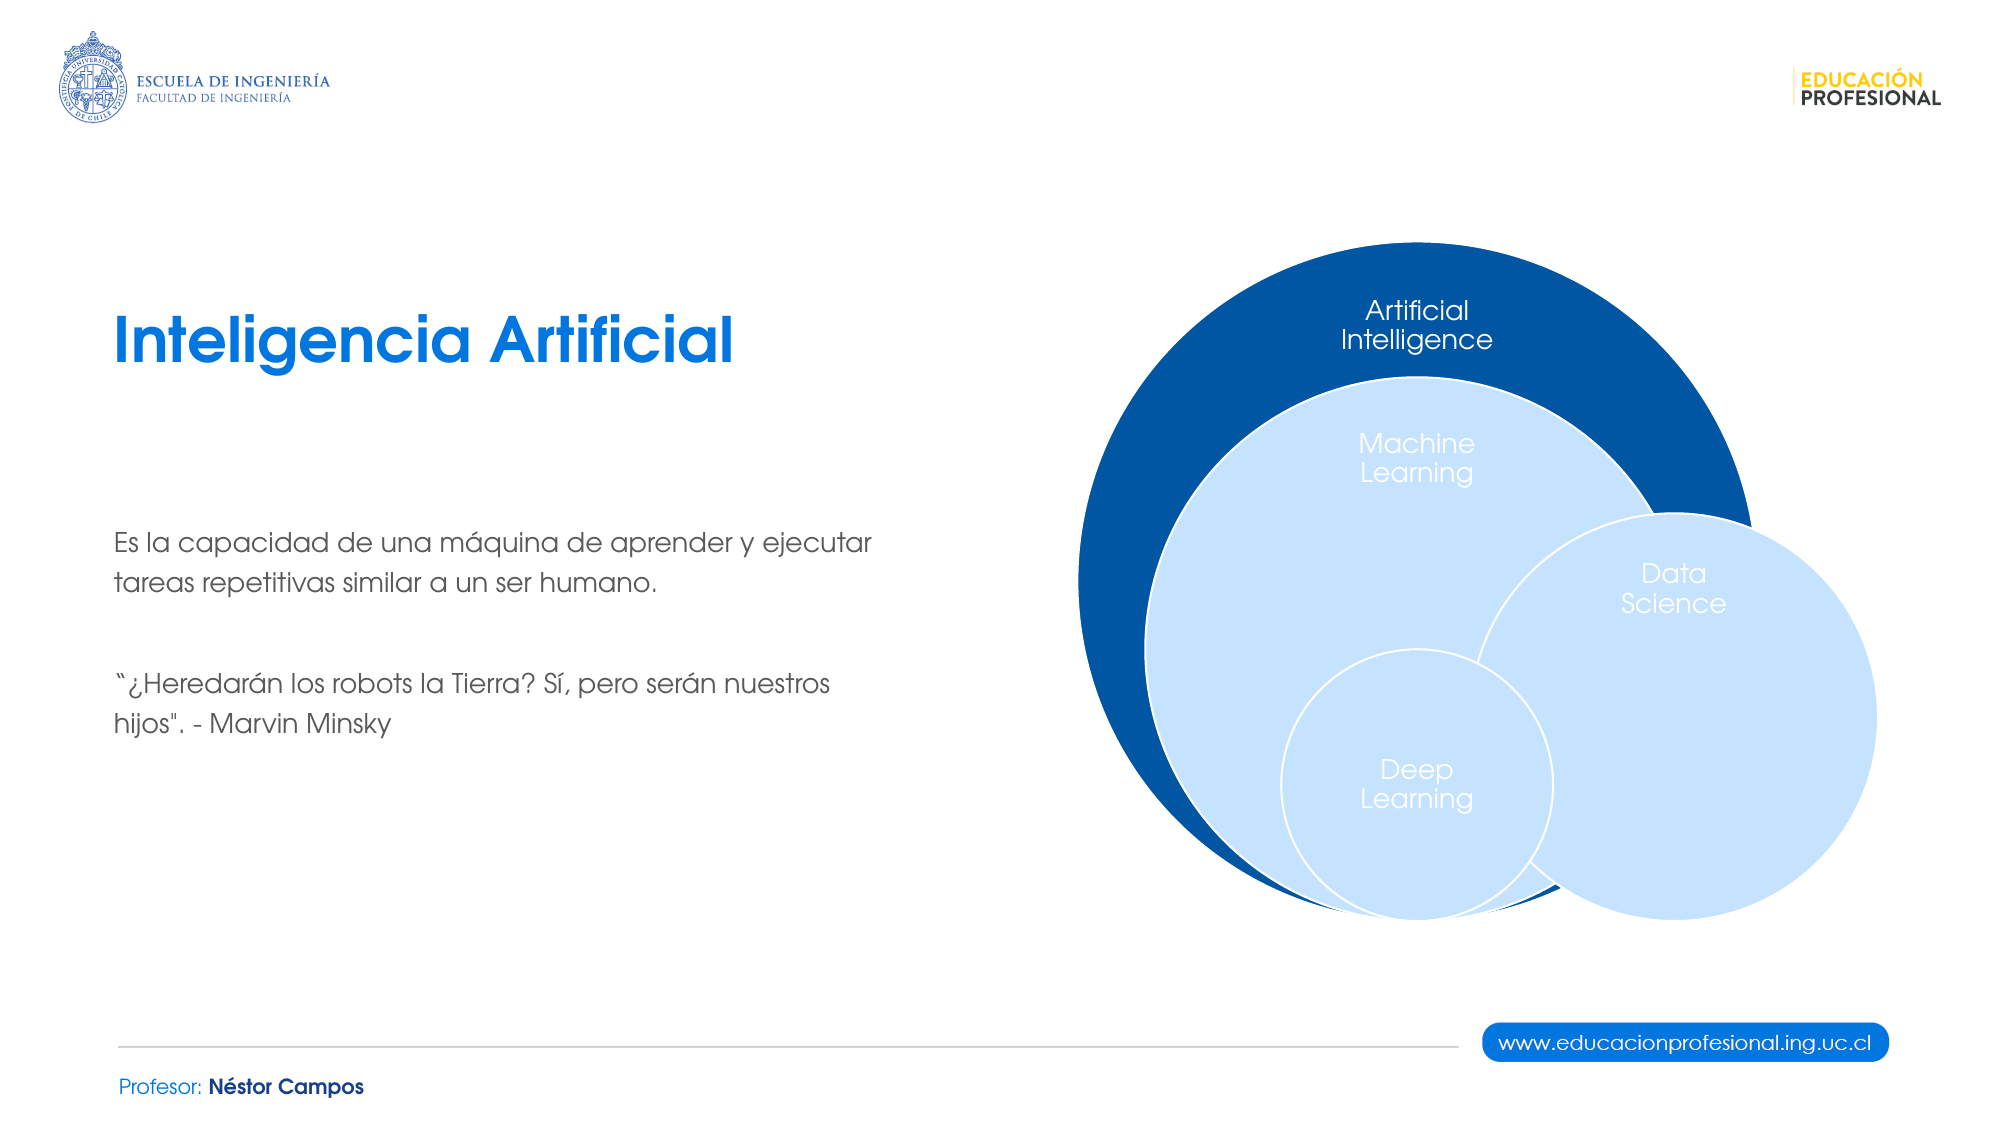

Artificial Intelligence

Machine Learning

Data Science

Deep Learning
# Inteligencia Artificial
Es la capacidad de una máquina de aprender y ejecutar tareas repetitivas similar a un ser humano.
“¿Heredarán los robots la Tierra? Sí, pero serán nuestros hijos". - Marvin Minsky